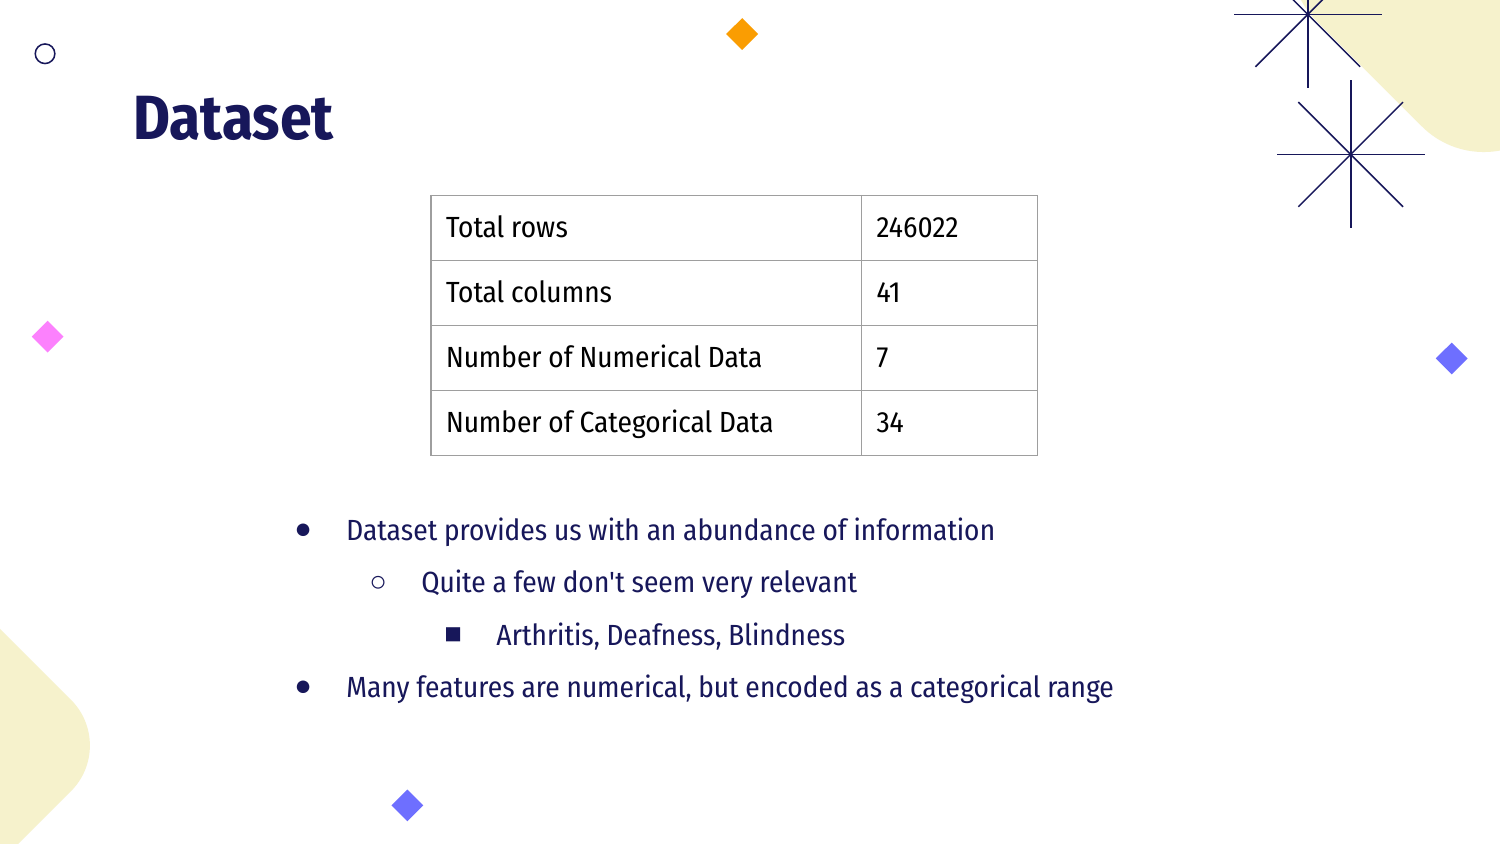

# Dataset

| Total rows | 246022 |
| --- | --- |
| Total columns | 41 |
| Number of Numerical Data | 7 |
| Number of Categorical Data | 34 |
Dataset provides us with an abundance of information
Quite a few don't seem very relevant
Arthritis, Deafness, Blindness
Many features are numerical, but encoded as a categorical range